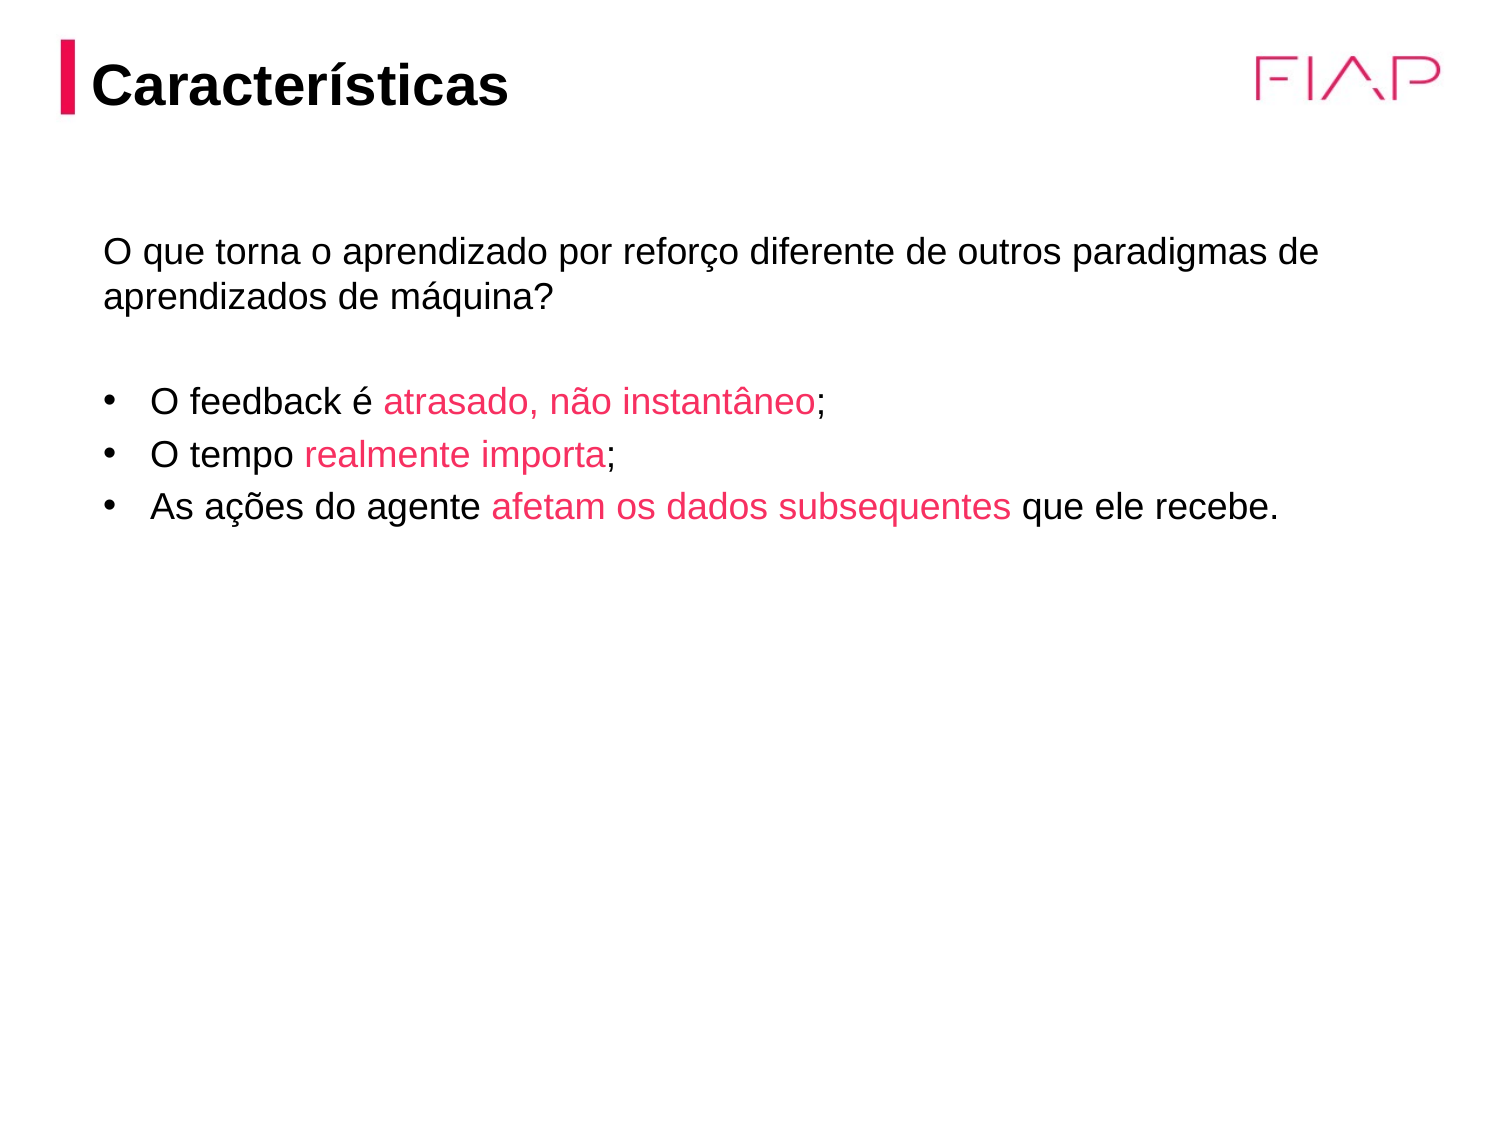

# Características
O que torna o aprendizado por reforço diferente de outros paradigmas de aprendizados de máquina?

O feedback é atrasado, não instantâneo;
O tempo realmente importa;
As ações do agente afetam os dados subsequentes que ele recebe.